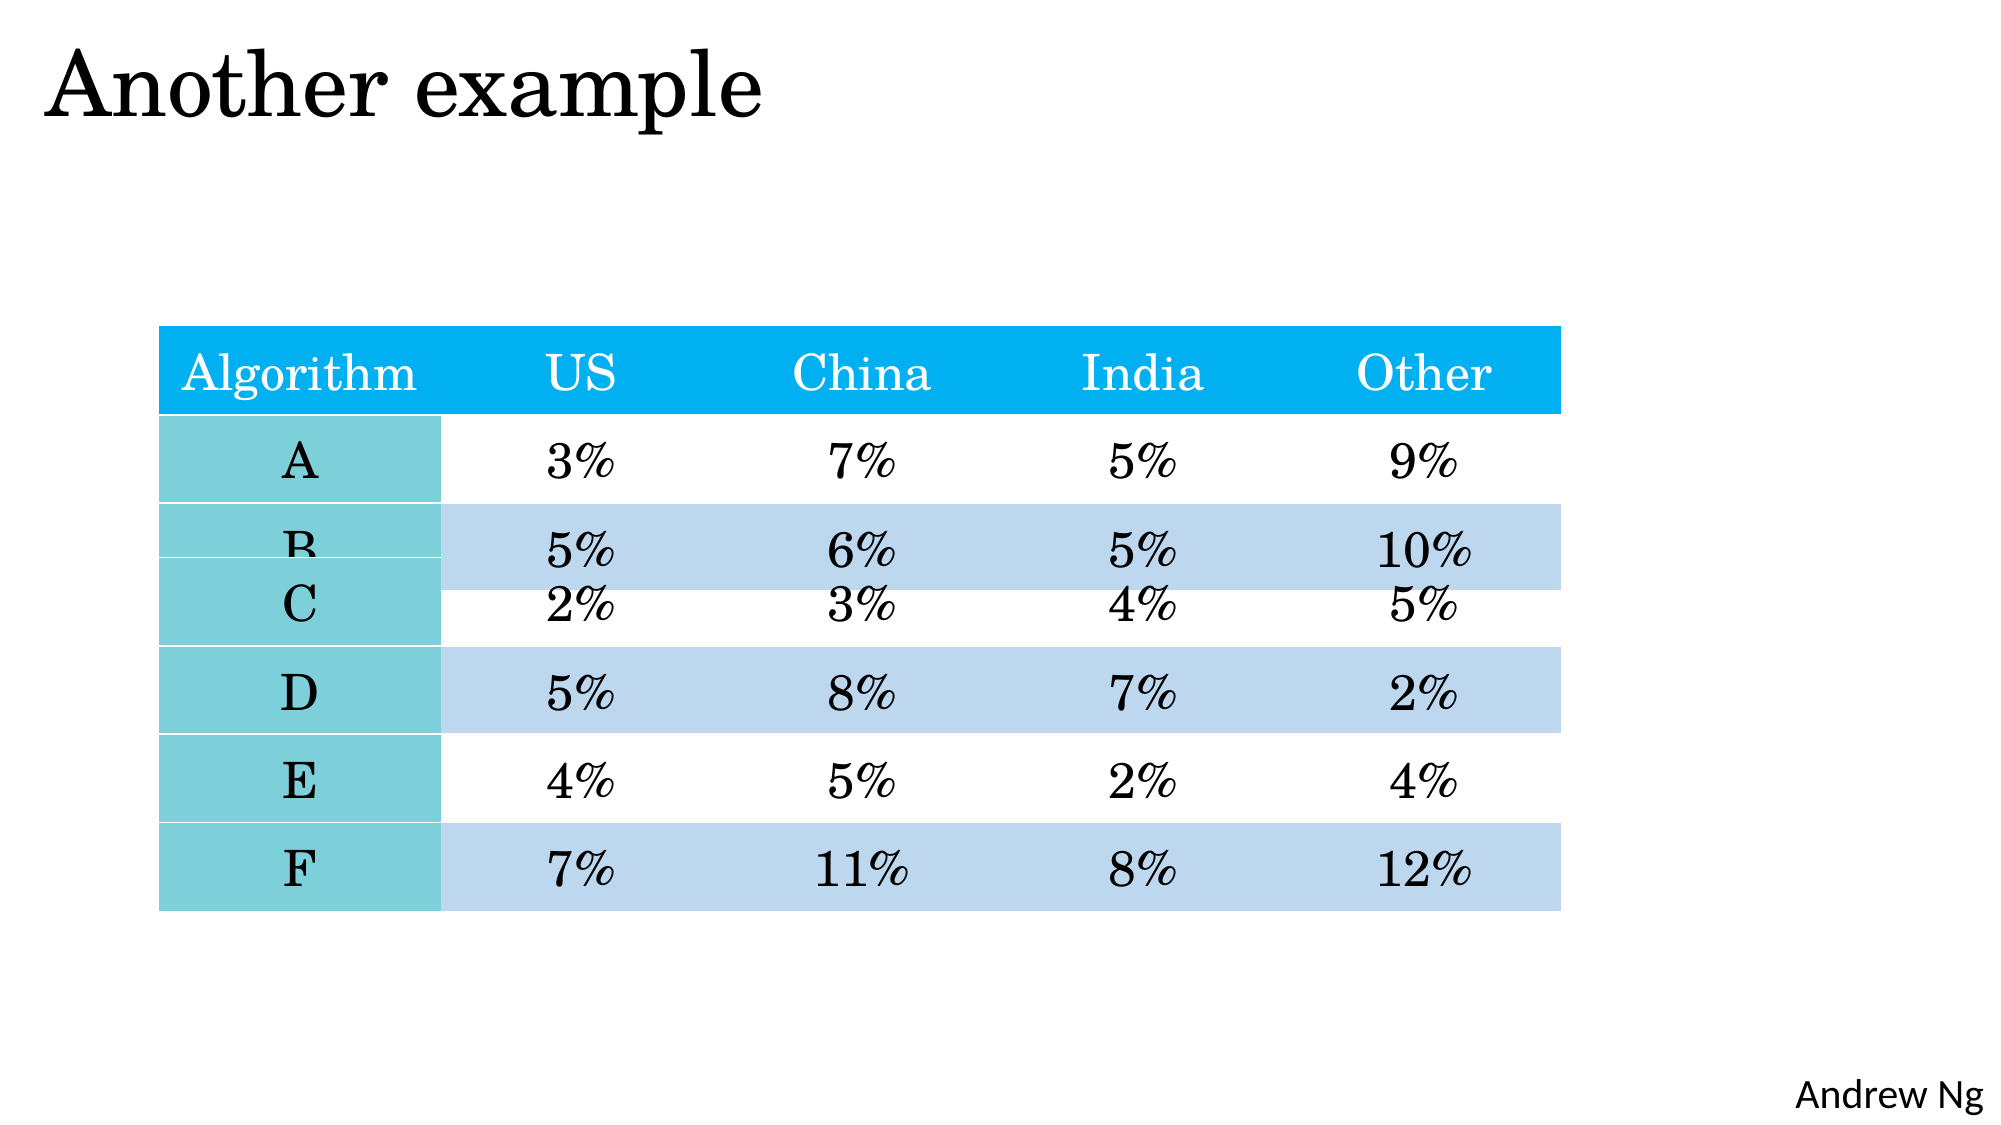

# Another example

| Algorithm | US | China | India | Other | Average |
| --- | --- | --- | --- | --- | --- |
| A | 3% | 7% | 5% | 9% | 6% |
| B | 5% | 6% | 5% | 10% | 6.5% |
| C | 2% | 3% | 4% | 5% | 3.5% |
| --- | --- | --- | --- | --- | --- |
| D | 5% | 8% | 7% | 2% | 5.25% |
| E | 4% | 5% | 2% | 4% | 3.75% |
| F | 7% | 11% | 8% | 12% | 9.5% |